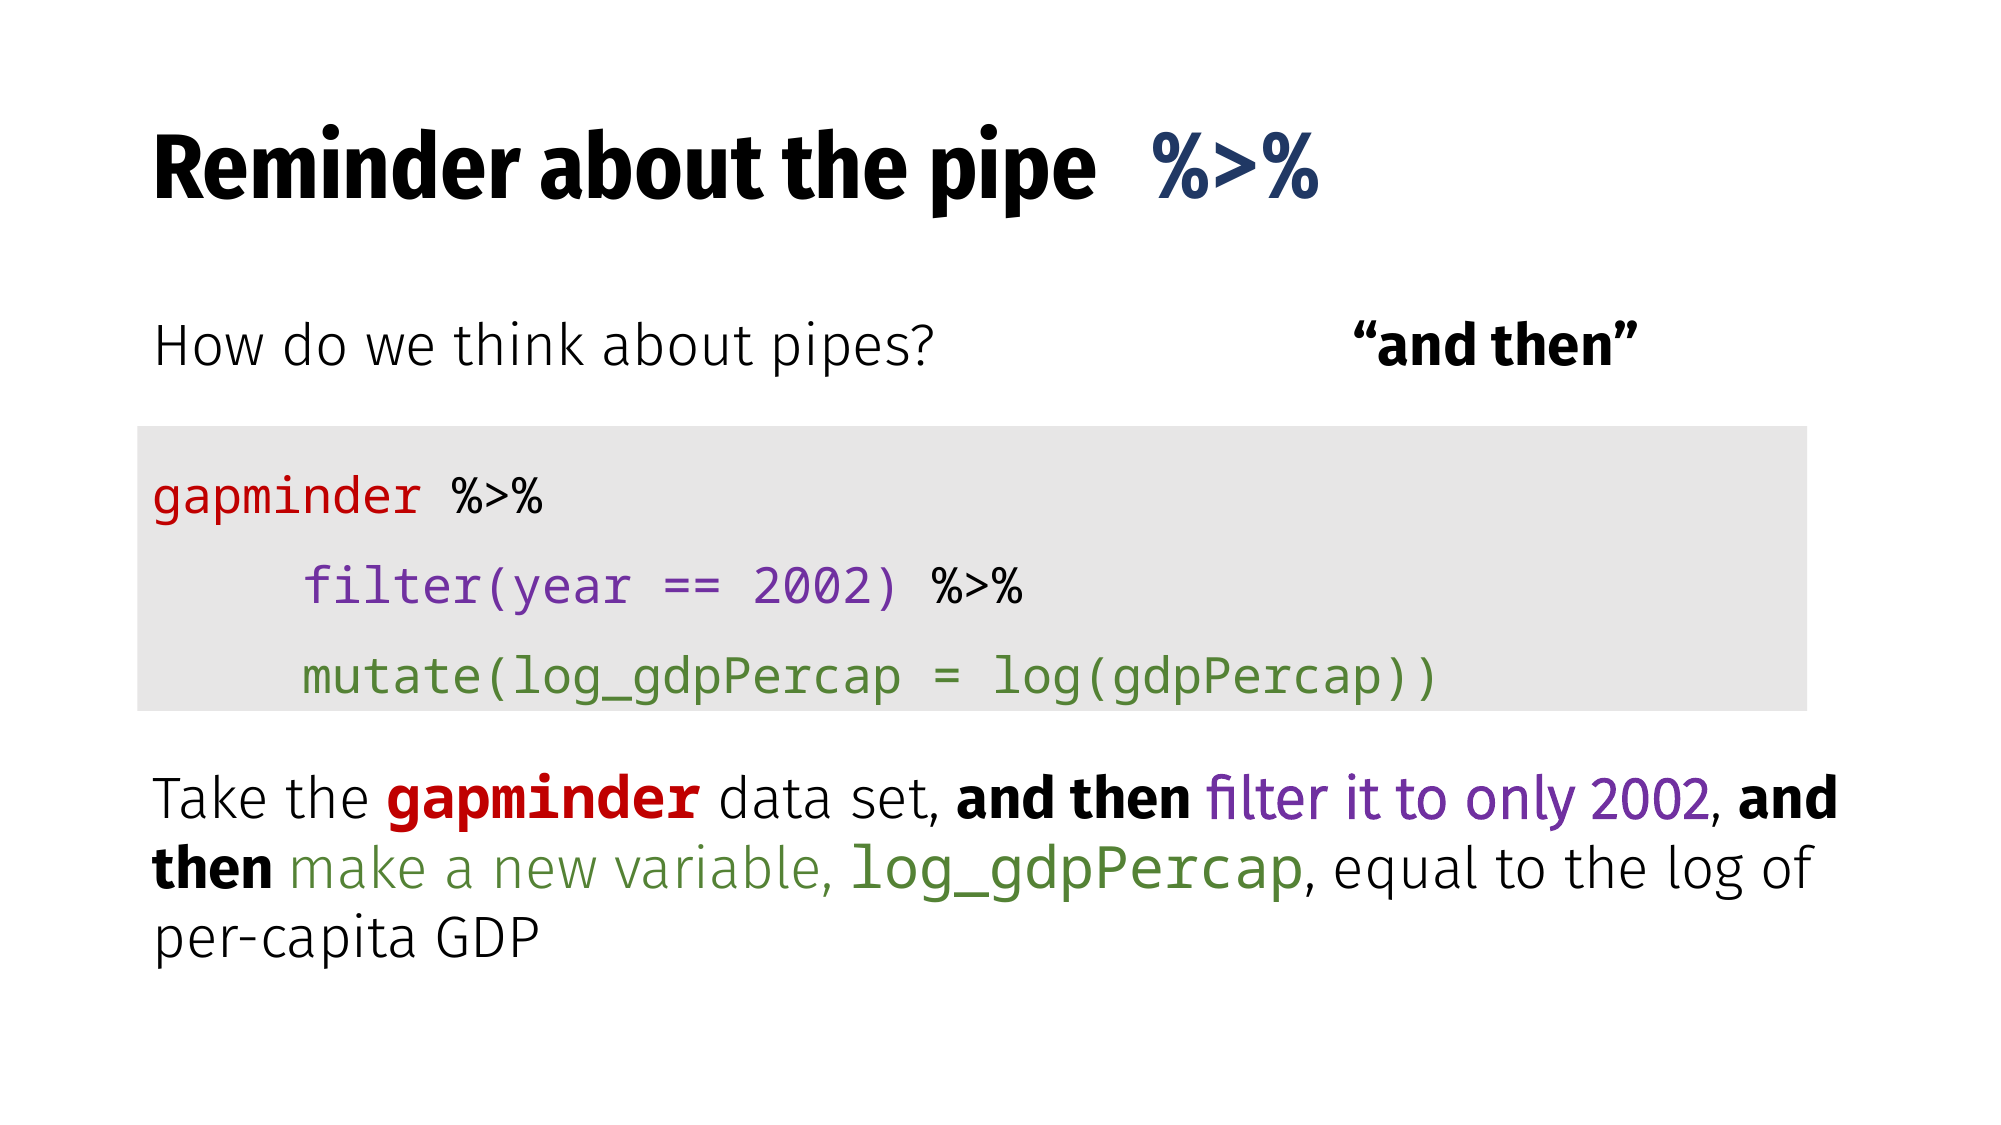

# Reminder about the pipe %>%
How do we think about pipes? 			“and then”

Take the gapminder data set, and then filter it to only 2002, and then make a new variable, log_gdpPercap, equal to the log of per-capita GDP
gapminder %>%
	filter(year == 2002) %>%
	mutate(log_gdpPercap = log(gdpPercap))